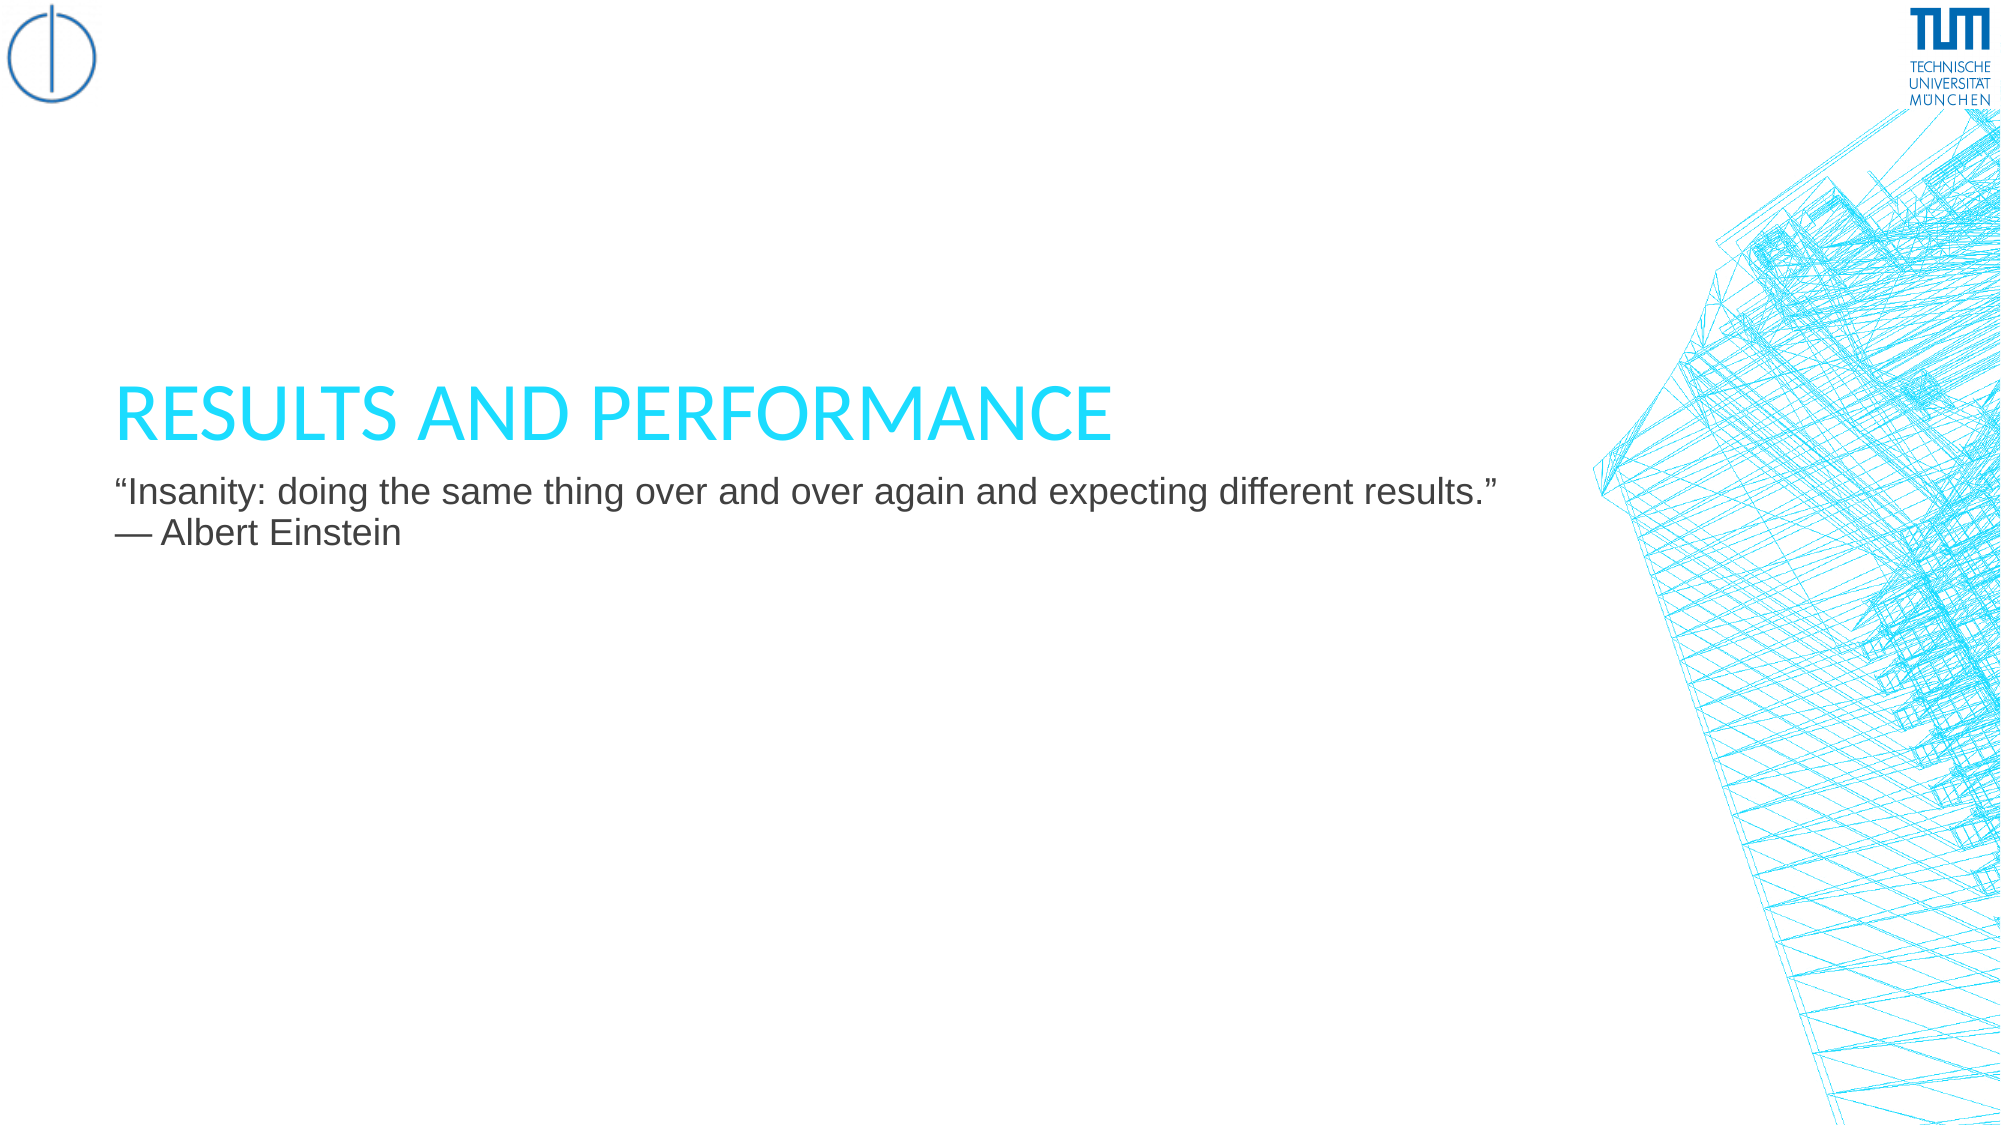

# RESULTS and performance
“Insanity: doing the same thing over and over again and expecting different results.” ― Albert Einstein